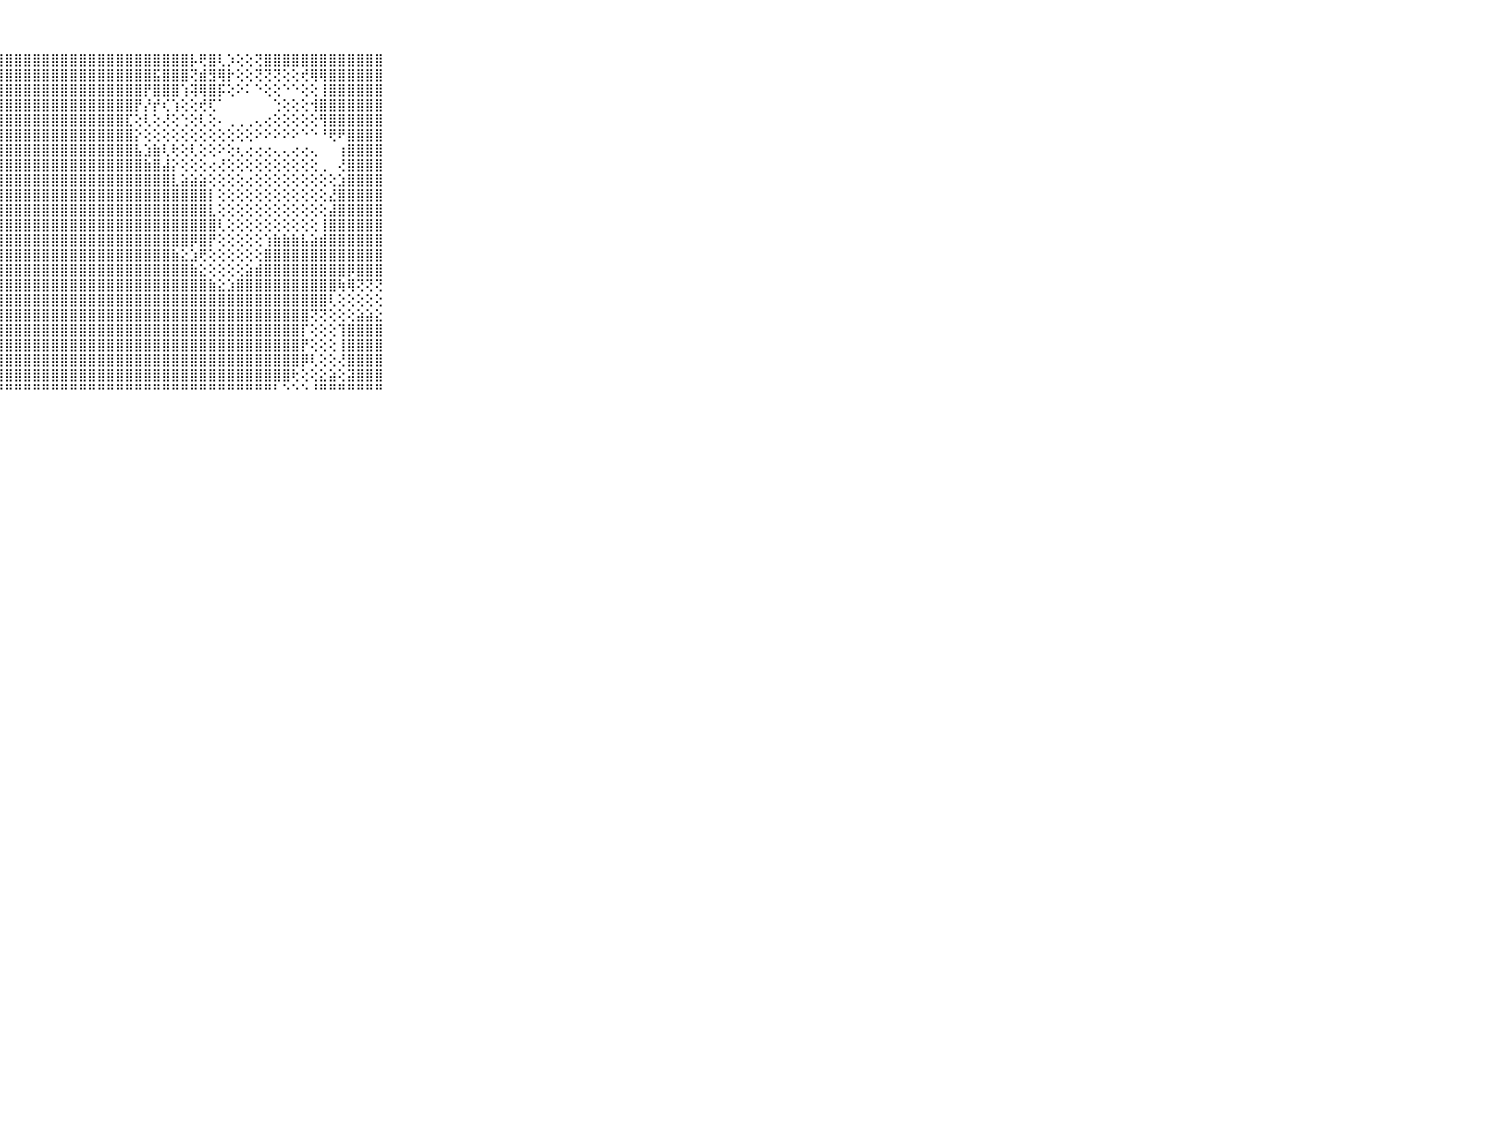

⠀⠀⠀⠀⠀⠀⠀⠀⠀⠀⠀⣿⣿⣿⣿⣿⣿⣿⣿⣿⣿⣿⣿⣿⣿⣿⣿⣿⣿⣿⣿⣿⣿⣿⣿⣿⣿⣿⣿⣿⣿⣿⣿⣿⣿⣿⣿⣿⡧⢟⣿⢇⡱⢕⢕⢝⣿⣿⣿⣿⣿⣿⣿⣿⣿⣿⣿⣿⣿⠀⠀⠀⠀⠀⠀⠀⠀⠀⠀⠀⠀
⠀⠀⠀⠀⠀⠀⠀⠀⠀⠀⠀⣿⣿⣿⣿⣿⣿⣿⣿⣿⣿⣿⣿⣿⣿⣿⣿⣿⣿⣿⣿⣿⣿⣿⣿⣿⣿⣿⣿⣿⣿⣿⣿⣿⣯⣿⣿⣿⢝⣾⣻⢿⡗⢕⢕⢝⢝⢝⢕⢕⢞⢿⢿⣿⣿⣿⣿⣿⣿⠀⠀⠀⠀⠀⠀⠀⠀⠀⠀⠀⠀
⠀⠀⠀⠀⠀⠀⠀⠀⠀⠀⠀⣿⣿⣿⣿⣿⣿⣿⣿⣿⣿⣿⣿⣿⣿⣿⣿⣿⣿⣿⣿⣿⣿⣿⣿⣿⣿⣿⣿⣿⣿⣿⣿⡟⣿⣿⣿⢱⢽⢿⣿⡯⢕⠕⠅⠑⢕⢕⠑⠑⢕⢕⢸⣿⣿⣿⣿⣿⣿⠀⠀⠀⠀⠀⠀⠀⠀⠀⠀⠀⠀
⠀⠀⠀⠀⠀⠀⠀⠀⠀⠀⠀⣿⣿⣿⣿⣿⣿⣿⣿⣿⣿⣿⣿⣿⣿⣿⣿⣿⣿⣿⣿⣿⣿⣿⣿⣿⣿⣿⣿⣿⣿⣿⡟⡜⡞⢎⢱⢕⢕⢞⢏⠁⠀⠀⠀⠀⠀⢑⢕⢕⢕⢺⣿⣿⣿⣿⣿⣿⣿⠀⠀⠀⠀⠀⠀⠀⠀⠀⠀⠀⠀
⠀⠀⠀⠀⠀⠀⠀⠀⠀⠀⠀⣿⣿⣿⣿⣿⣿⣿⣿⣿⣿⣿⣿⣿⣿⣿⣿⣿⣿⣿⣿⣿⣿⣿⣿⣿⣿⣿⣿⣿⣿⣏⢕⢇⢕⢜⢕⢑⢕⢇⢕⠄⢀⢀⢀⢄⢔⢕⢕⢕⢕⢕⢻⣿⣿⣿⣿⣿⣿⠀⠀⠀⠀⠀⠀⠀⠀⠀⠀⠀⠀
⠀⠀⠀⠀⠀⠀⠀⠀⠀⠀⠀⣿⣿⣿⣿⣿⣿⣿⣿⣿⣿⣿⣿⣿⣿⣿⣿⣿⣿⣿⣿⣿⣿⣿⣿⣿⣿⣿⣿⣿⣿⣿⡕⢕⢕⢕⢕⢕⢕⢕⢕⢕⢕⢕⢕⠕⠕⠕⠕⠕⠑⠑⠘⢟⠟⣿⣿⣿⣿⠀⠀⠀⠀⠀⠀⠀⠀⠀⠀⠀⠀
⠀⠀⠀⠀⠀⠀⠀⠀⠀⠀⠀⣿⣿⣿⣿⣿⣿⣿⣿⣿⣿⣿⣿⣿⣿⣿⣿⣿⣿⣿⣿⣿⣿⣿⣿⣿⣿⣿⣿⣿⣿⣿⣧⣱⣷⢇⢗⢕⢇⢕⢕⠕⢕⢆⢔⢔⢔⢄⢄⢔⢔⢄⠀⠀⢰⣿⣿⣿⣿⠀⠀⠀⠀⠀⠀⠀⠀⠀⠀⠀⠀
⠀⠀⠀⠀⠀⠀⠀⠀⠀⠀⠀⣿⣿⣿⣿⣿⣿⣿⣿⣿⣿⣿⣿⣿⣿⣿⣿⣿⣿⣿⣿⣿⣿⣿⣿⣿⣿⣿⣿⣿⣿⣿⣿⣷⣿⣼⡕⢕⢕⢕⢔⢜⢕⢕⢕⢕⢕⢕⢕⢕⢕⢕⢀⠀⢜⣿⣿⣿⣿⠀⠀⠀⠀⠀⠀⠀⠀⠀⠀⠀⠀
⠀⠀⠀⠀⠀⠀⠀⠀⠀⠀⠀⣿⣿⣿⣿⣿⣿⣿⣿⣿⣿⣿⣿⣿⣿⣿⣿⣿⣿⣿⣿⣿⣿⣿⣿⣿⣿⣿⣿⣿⣿⣿⣿⣿⣿⣿⣇⣵⣵⣵⢕⢕⢕⢕⢔⢕⢕⢕⢕⢕⢕⢕⢕⢕⣱⣿⣿⣿⣿⠀⠀⠀⠀⠀⠀⠀⠀⠀⠀⠀⠀
⠀⠀⠀⠀⠀⠀⠀⠀⠀⠀⠀⣿⣿⣿⣿⣿⣿⣿⣿⣿⣿⣿⣿⣿⣿⣿⣿⣿⣿⣿⣿⣿⣿⣿⣿⣿⣿⣿⣿⣿⣿⣿⣿⣿⣿⣿⣿⣿⣿⣿⡇⢕⢕⢕⢕⢕⢕⢕⢕⢕⢕⢕⢕⣜⣿⣿⣿⣿⣿⠀⠀⠀⠀⠀⠀⠀⠀⠀⠀⠀⠀
⠀⠀⠀⠀⠀⠀⠀⠀⠀⠀⠀⣿⣿⣿⣿⣿⣿⣿⣿⣿⣿⣿⣿⣿⣿⣿⣿⣿⣿⣿⣿⣿⣿⣿⣿⣿⣿⣿⣿⣿⣿⣿⣿⣿⣿⣿⣿⣿⣿⣿⣇⢕⢕⢕⢕⢕⢕⢕⢕⢕⢕⢕⢕⣼⣿⣿⣿⣿⣿⠀⠀⠀⠀⠀⠀⠀⠀⠀⠀⠀⠀
⠀⠀⠀⠀⠀⠀⠀⠀⠀⠀⠀⣿⣿⣿⣿⣿⣿⣿⣿⣿⣿⣿⣿⣿⣿⣿⣿⣿⣿⣿⣿⣿⣿⣿⣿⣿⣿⣿⣿⣿⣿⣿⣿⣿⣿⣿⣿⣿⣿⣿⣿⢇⢕⢕⢕⢕⢕⢕⢕⢕⢕⢕⢸⣿⣿⣿⣿⣿⣿⠀⠀⠀⠀⠀⠀⠀⠀⠀⠀⠀⠀
⠀⠀⠀⠀⠀⠀⠀⠀⠀⠀⠀⣿⣿⣿⣿⣿⣿⣿⣿⣿⣿⣿⣿⣿⣿⣿⣿⣿⣿⣿⣿⣿⣿⣿⣿⣿⣿⣿⣿⣿⣿⣿⣿⣿⣿⣿⣿⣿⡿⣿⡟⢕⢕⢕⢕⢕⢱⣷⣷⣷⣧⣵⣾⣿⣿⣿⣿⣿⣿⠀⠀⠀⠀⠀⠀⠀⠀⠀⠀⠀⠀
⠀⠀⠀⠀⠀⠀⠀⠀⠀⠀⠀⣿⣿⣿⣿⣿⣿⣿⣿⣿⣿⣿⣿⣿⣿⣿⣿⣿⣿⣿⣿⣿⣿⣿⣿⣿⣿⣿⣿⣿⣿⣿⣿⣿⣿⣿⣷⣕⣱⢟⢕⢕⢕⢕⢕⢕⣿⣿⣿⣿⣿⣿⣿⣿⣿⣿⣿⣿⣿⠀⠀⠀⠀⠀⠀⠀⠀⠀⠀⠀⠀
⠀⠀⠀⠀⠀⠀⠀⠀⠀⠀⠀⣿⣿⣿⣿⣿⣿⣿⣿⣿⣿⣿⣿⣿⣿⣿⣿⣿⣿⣿⣿⣿⣿⣿⣿⣿⣿⣿⣿⣿⣿⣿⣿⣿⣿⣿⣿⣿⣷⣕⢕⢕⢕⢕⣵⣾⣿⣿⣿⣿⣿⣿⣿⣿⣿⡿⣿⣿⣿⠀⠀⠀⠀⠀⠀⠀⠀⠀⠀⠀⠀
⠀⠀⠀⠀⠀⠀⠀⠀⠀⠀⠀⣿⣿⣿⣿⣿⣿⣿⣿⣿⣿⣿⣿⣿⣿⣿⣿⣿⣿⣿⣿⣿⣿⣿⣿⣿⣿⣿⣿⣿⣿⣿⣿⣿⣿⣿⣿⣿⣿⣿⣷⣕⣱⣿⣿⣿⣿⣿⣿⣿⣿⣿⣿⣿⢷⢿⢝⢝⢝⠀⠀⠀⠀⠀⠀⠀⠀⠀⠀⠀⠀
⠀⠀⠀⠀⠀⠀⠀⠀⠀⠀⠀⣿⣿⣿⣿⣿⣿⣿⣿⣿⣿⣿⣿⣿⣿⣿⣿⣿⣿⣿⣿⣿⣿⣿⣿⣿⣿⣿⣿⣿⣿⣿⣿⣿⣿⣿⣿⣿⣿⣿⣿⣿⣿⣿⣿⣿⣿⣿⣿⣿⣿⣿⣿⢇⢕⢕⢕⢕⢕⠀⠀⠀⠀⠀⠀⠀⠀⠀⠀⠀⠀
⠀⠀⠀⠀⠀⠀⠀⠀⠀⠀⠀⣿⣿⣿⣿⣿⣿⣿⣿⣿⣿⣿⣿⣿⣿⣿⣿⣿⣿⣿⣿⣿⣿⣿⣿⣿⣿⣿⣿⣿⣿⣿⣿⣿⣿⣿⣿⣿⣿⣿⣿⣿⣿⣿⣿⣿⣿⣿⣿⣿⣿⢝⢝⢕⢕⢕⣵⣵⣕⠀⠀⠀⠀⠀⠀⠀⠀⠀⠀⠀⠀
⠀⠀⠀⠀⠀⠀⠀⠀⠀⠀⠀⣿⣿⣿⣿⣿⣿⣿⣿⣿⣿⣿⣿⣿⣿⣿⣿⣿⣿⣿⣿⣿⣿⣿⣿⣿⣿⣿⣿⣿⣿⣿⣿⣿⣿⣿⣿⣿⣿⣿⣿⣿⣿⣿⣿⣿⣿⣿⣿⣿⡏⢕⢕⢕⢹⣿⣿⣿⣿⠀⠀⠀⠀⠀⠀⠀⠀⠀⠀⠀⠀
⠀⠀⠀⠀⠀⠀⠀⠀⠀⠀⠀⣿⣿⣿⣿⣿⣿⣿⣿⣿⣿⣿⣿⣿⣿⣿⣿⣿⣿⣿⣿⣿⣿⣿⣿⣿⣿⣿⣿⣿⣿⣿⣿⣿⣿⣿⣿⣿⣿⣿⣿⣿⣿⣿⣿⣿⣿⣿⣿⣿⡟⢕⢕⢕⢸⣿⣿⣿⣿⠀⠀⠀⠀⠀⠀⠀⠀⠀⠀⠀⠀
⠀⠀⠀⠀⠀⠀⠀⠀⠀⠀⠀⣿⣿⣿⣿⣿⣿⣿⣿⣿⣿⣿⣿⣿⣿⣿⣿⣿⣿⣿⣿⣿⣿⣿⣿⣿⣿⣿⣿⣿⣿⣿⣿⣿⣿⣿⣿⣿⣿⣿⣿⣿⣿⣿⣿⣿⣿⣿⣿⣿⡿⢇⢕⢕⢜⣿⣿⣿⣿⠀⠀⠀⠀⠀⠀⠀⠀⠀⠀⠀⠀
⠀⠀⠀⠀⠀⠀⠀⠀⠀⠀⠀⣿⣿⣿⣿⣿⣿⣿⣿⣿⣿⣿⣿⣿⣿⣿⣿⣿⣿⣿⣿⣿⣿⣿⣿⣿⣿⣿⣿⣿⣿⣿⣿⣿⣿⣿⣿⣿⣿⣿⣿⣿⣿⣿⣿⣿⣿⣿⣿⢗⢕⢕⣕⣵⢕⣽⣿⣿⣿⠀⠀⠀⠀⠀⠀⠀⠀⠀⠀⠀⠀
⠀⠀⠀⠀⠀⠀⠀⠀⠀⠀⠀⠛⠛⠛⠛⠛⠛⠛⠛⠛⠛⠛⠛⠛⠛⠛⠛⠛⠛⠛⠛⠛⠛⠛⠛⠛⠛⠛⠛⠛⠛⠛⠛⠛⠛⠛⠛⠛⠛⠛⠛⠛⠛⠛⠛⠛⠛⠃⠑⠑⠑⠘⠛⠛⠛⠛⠛⠛⠛⠀⠀⠀⠀⠀⠀⠀⠀⠀⠀⠀⠀